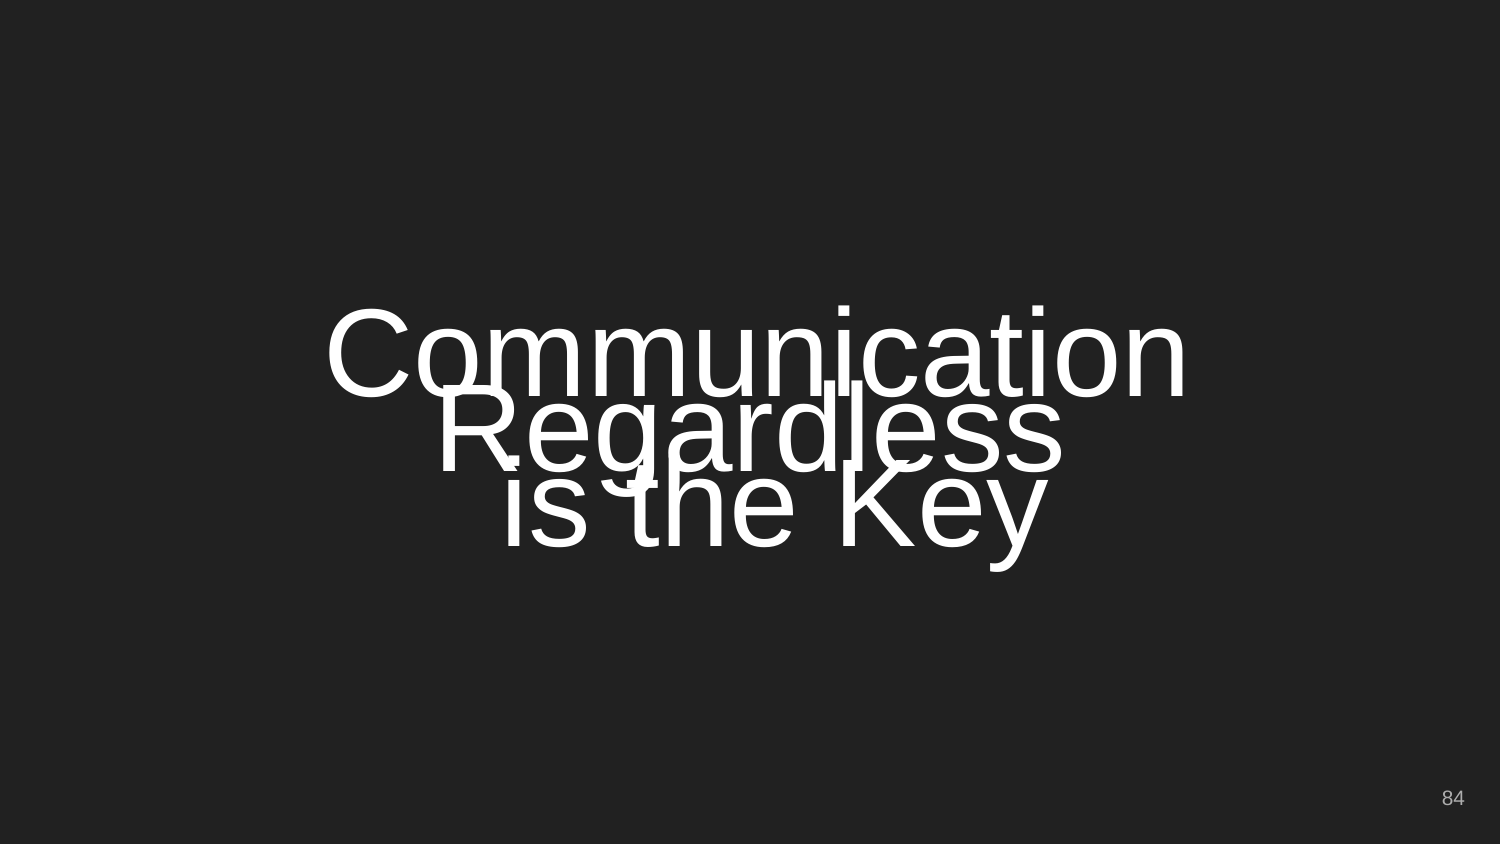

# Regardless
Communication
is the Key
84